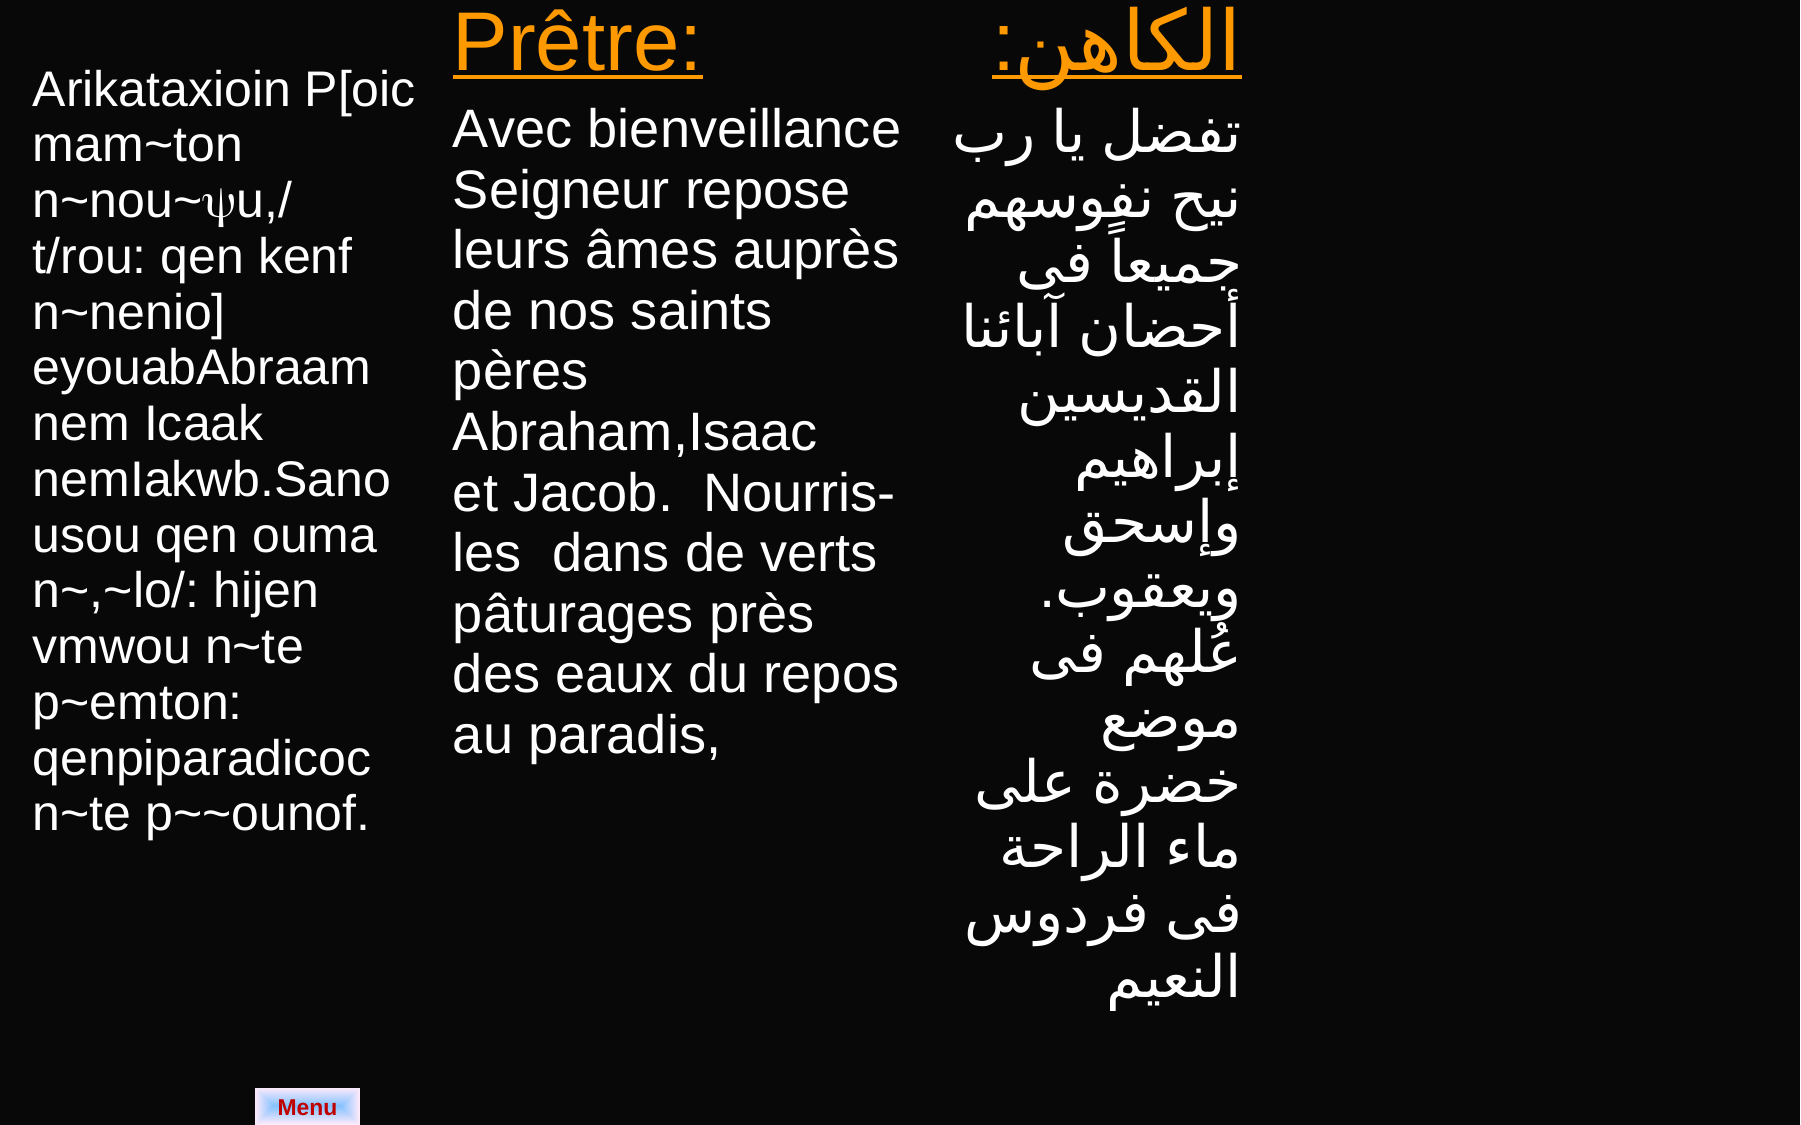

| Arikataxioin P[oic mam~ton n~nou~ψu,/ t/rou: qen kenf n~nenio] eyouabAbraam nem Icaak nemIakwb.Sanousou qen ouma n~,~lo/: hijen vmwou n~te p~emton: qenpiparadicoc n~te p~~ounof. | Prêtre: Avec bienveillance Seigneur repose leurs âmes auprès de nos saints pères Abraham,Isaac et Jacob. Nourris-les dans de verts pâturages près des eaux du repos au paradis, | الكاهن: تفضل يا رب نيح نفوسهم جميعاً فى أحضان آبائنا القديسين إبراهيم وإسحق ويعقوب. عُلهم فى موضع خضرة على ماء الراحة فى فردوس النعيم |
| --- | --- | --- |

Menu